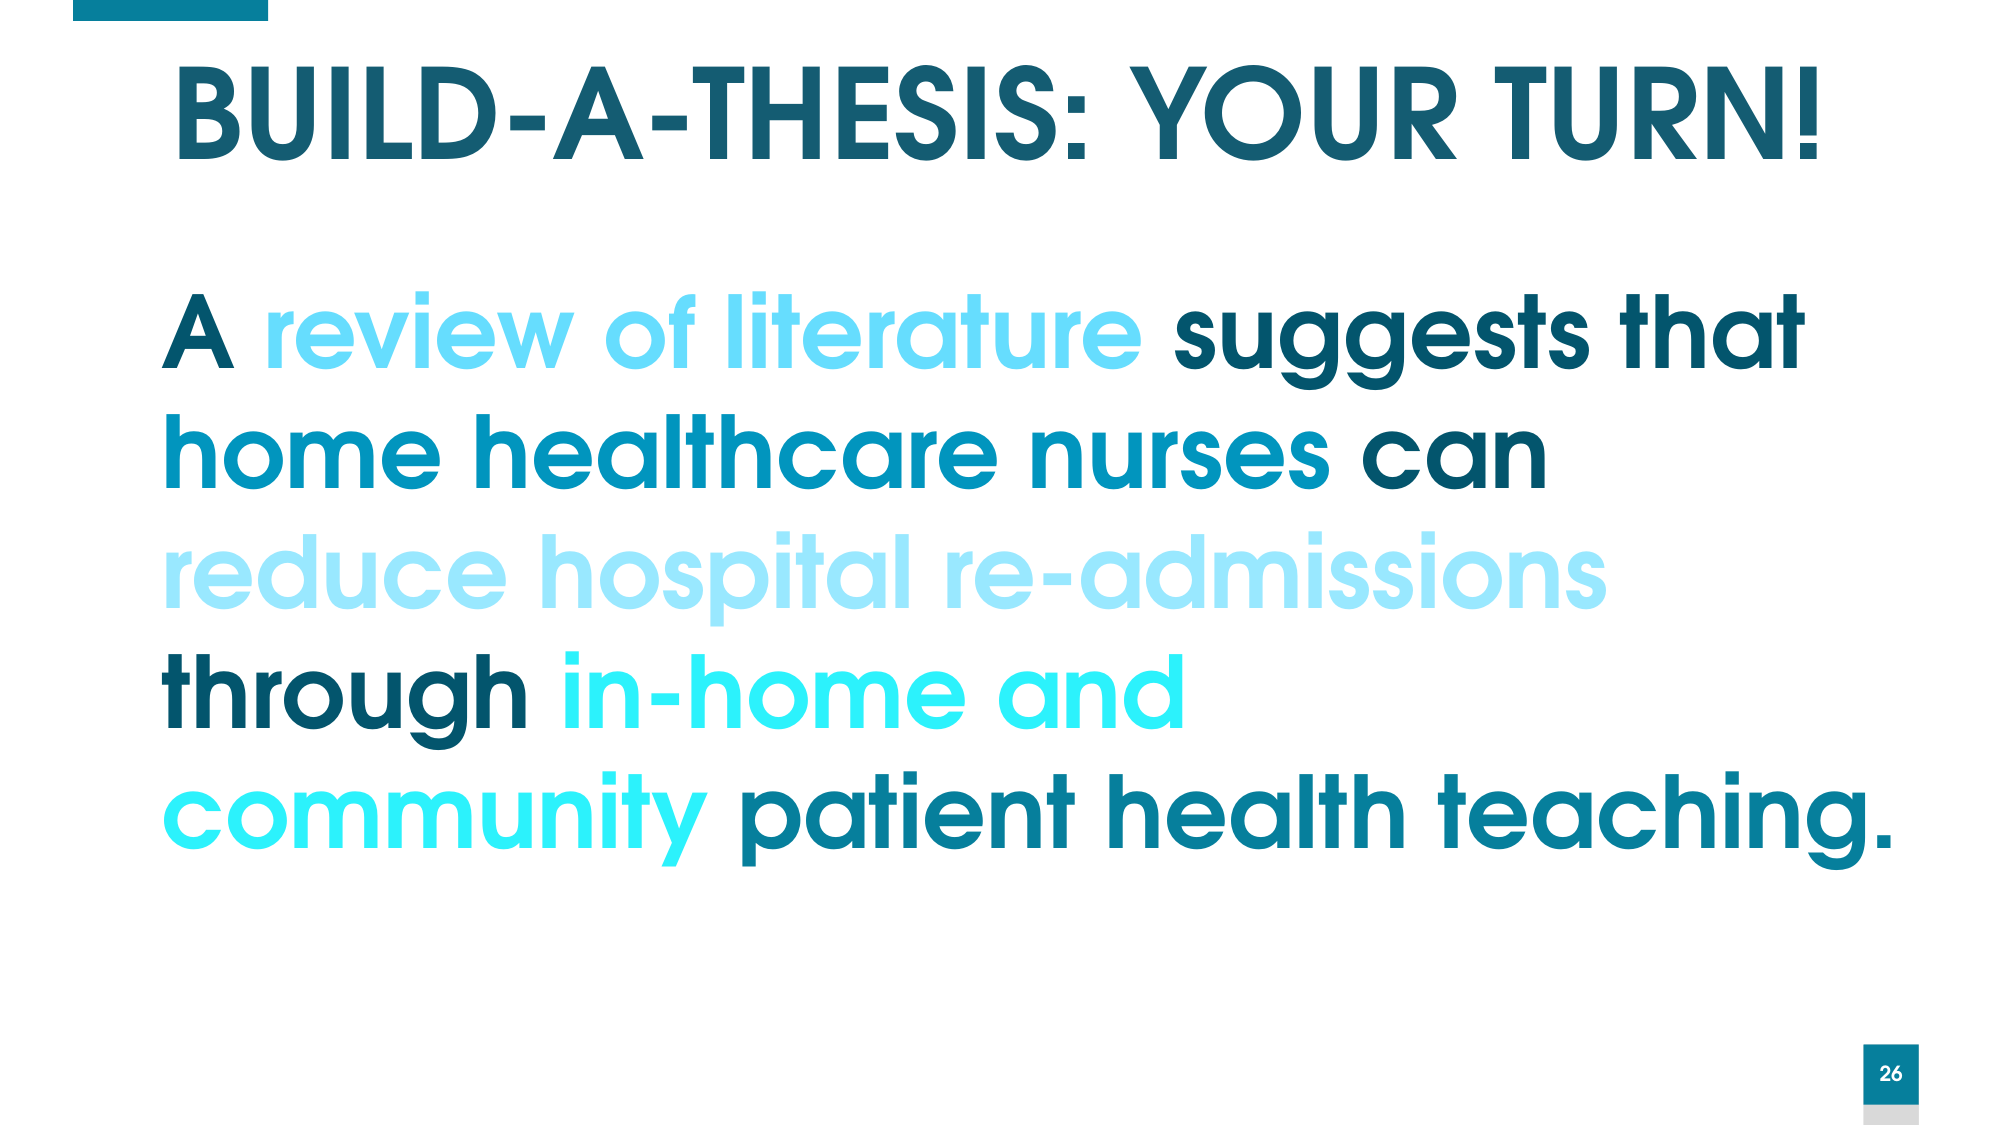

BUILD-A-THESIS: YOUR TURN!
A review of literature suggests that home healthcare nurses can reduce hospital re-admissions through in-home and community patient health teaching.